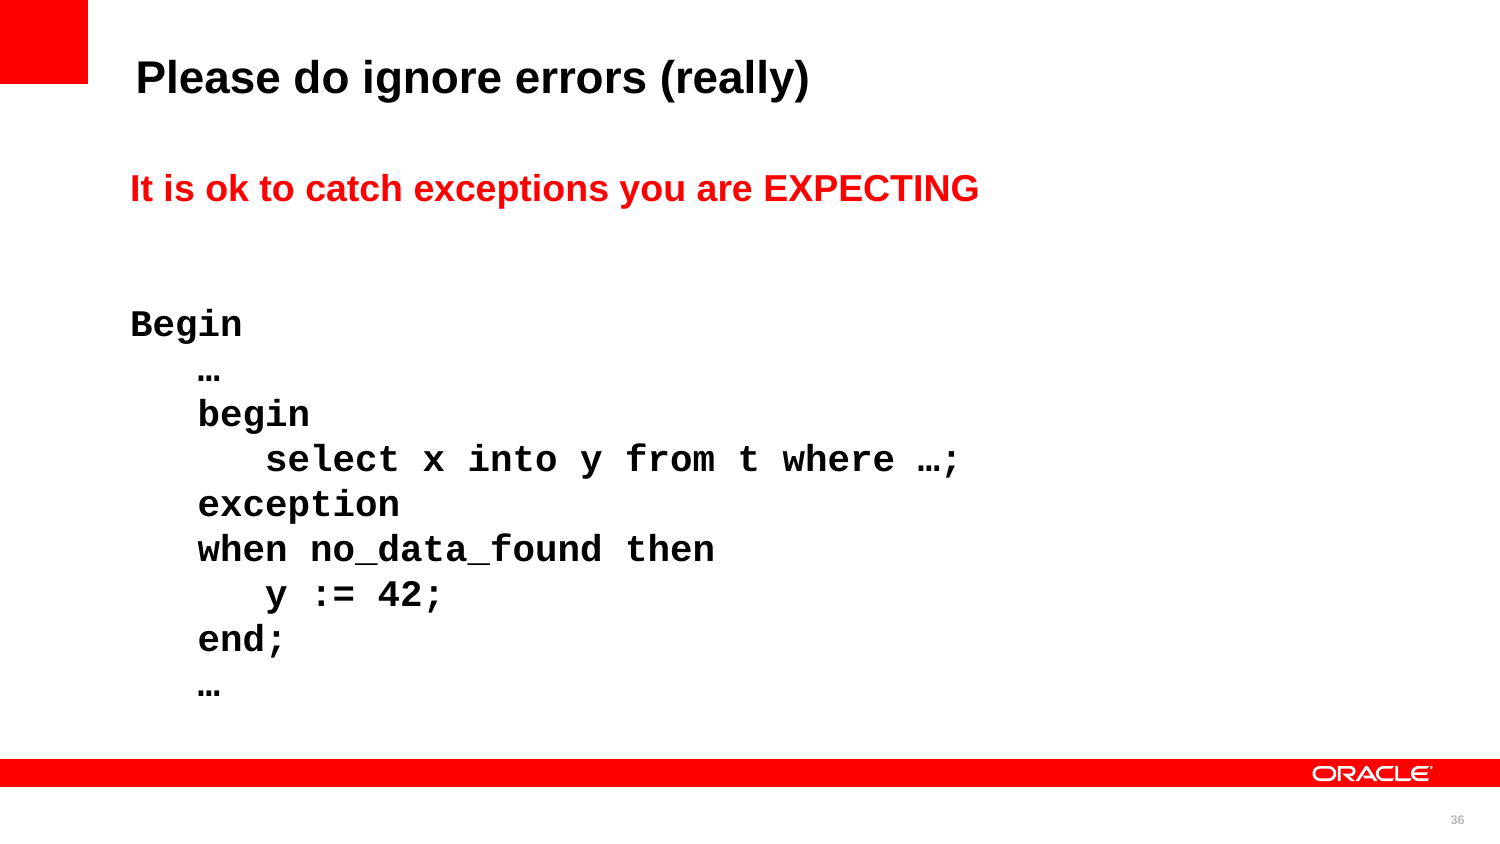

Please do ignore errors (really)
It is ok to catch exceptions you are EXPECTING

Begin
   …
   begin
      select x into y from t where …;
   exception
   when no_data_found then
      y := 42;
   end;
   …